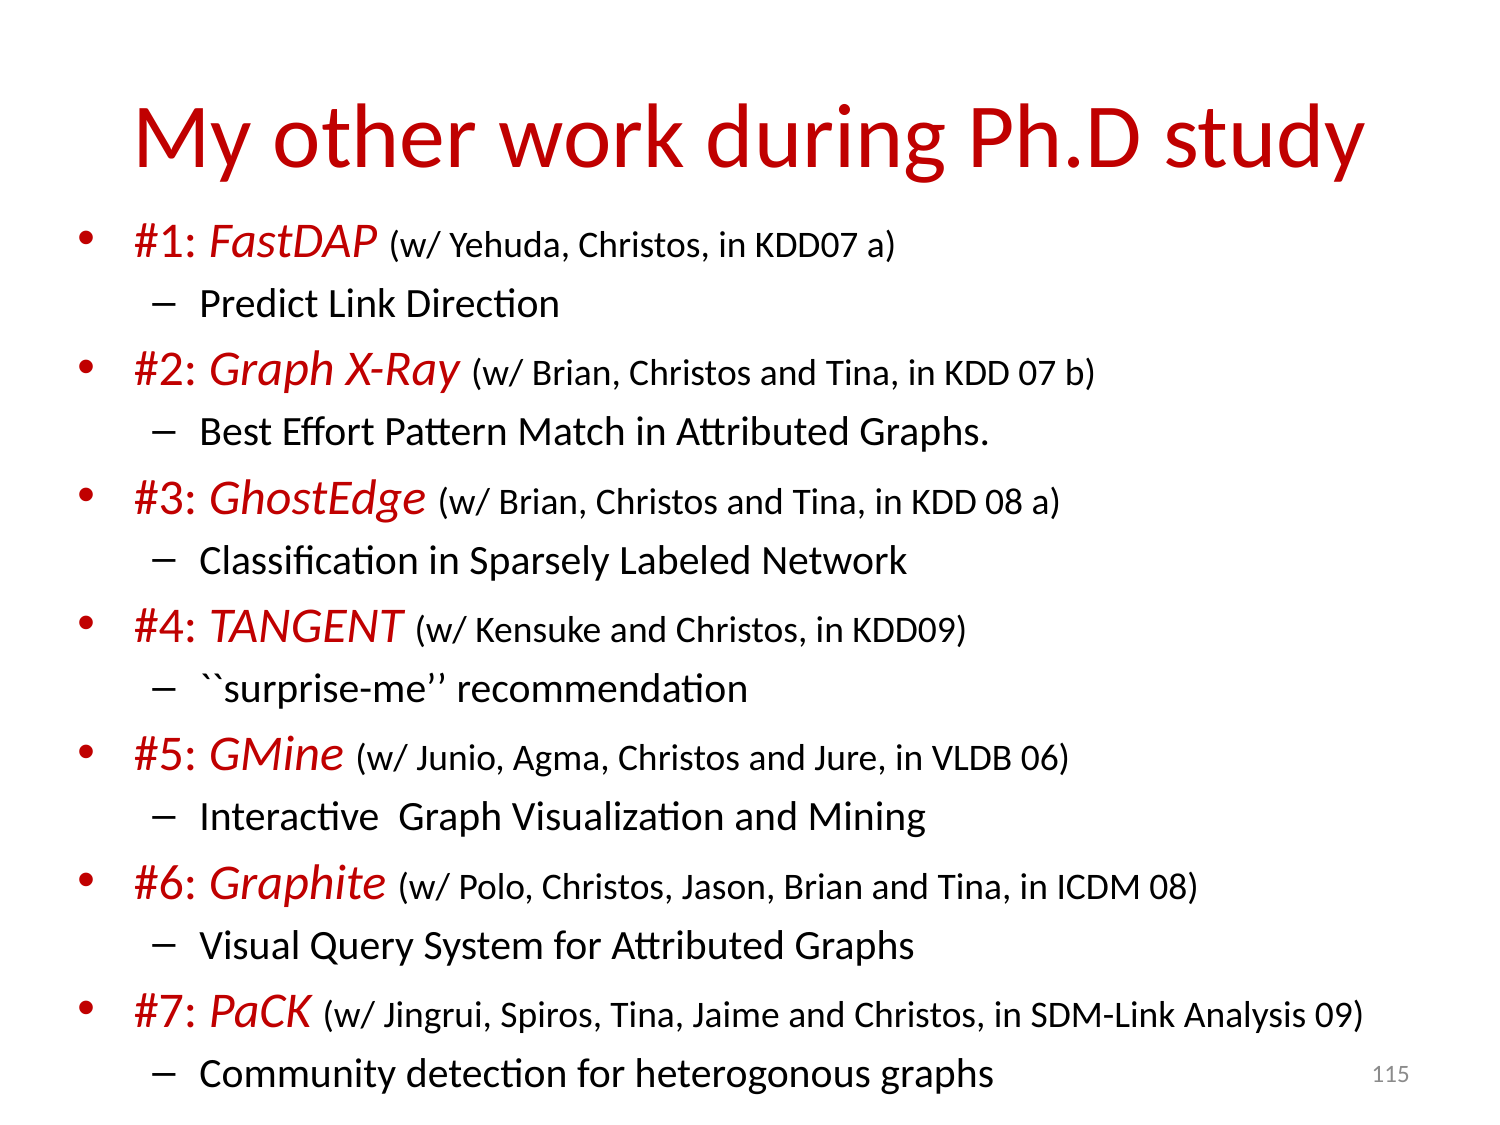

# My other work during Ph.D study
#1: FastDAP (w/ Yehuda, Christos, in KDD07 a)
Predict Link Direction
#2: Graph X-Ray (w/ Brian, Christos and Tina, in KDD 07 b)
Best Effort Pattern Match in Attributed Graphs.
#3: GhostEdge (w/ Brian, Christos and Tina, in KDD 08 a)
Classification in Sparsely Labeled Network
#4: TANGENT (w/ Kensuke and Christos, in KDD09)
``surprise-me’’ recommendation
#5: GMine (w/ Junio, Agma, Christos and Jure, in VLDB 06)
Interactive  Graph Visualization and Mining
#6: Graphite (w/ Polo, Christos, Jason, Brian and Tina, in ICDM 08)
Visual Query System for Attributed Graphs
#7: PaCK (w/ Jingrui, Spiros, Tina, Jaime and Christos, in SDM-Link Analysis 09)
Community detection for heterogonous graphs

115